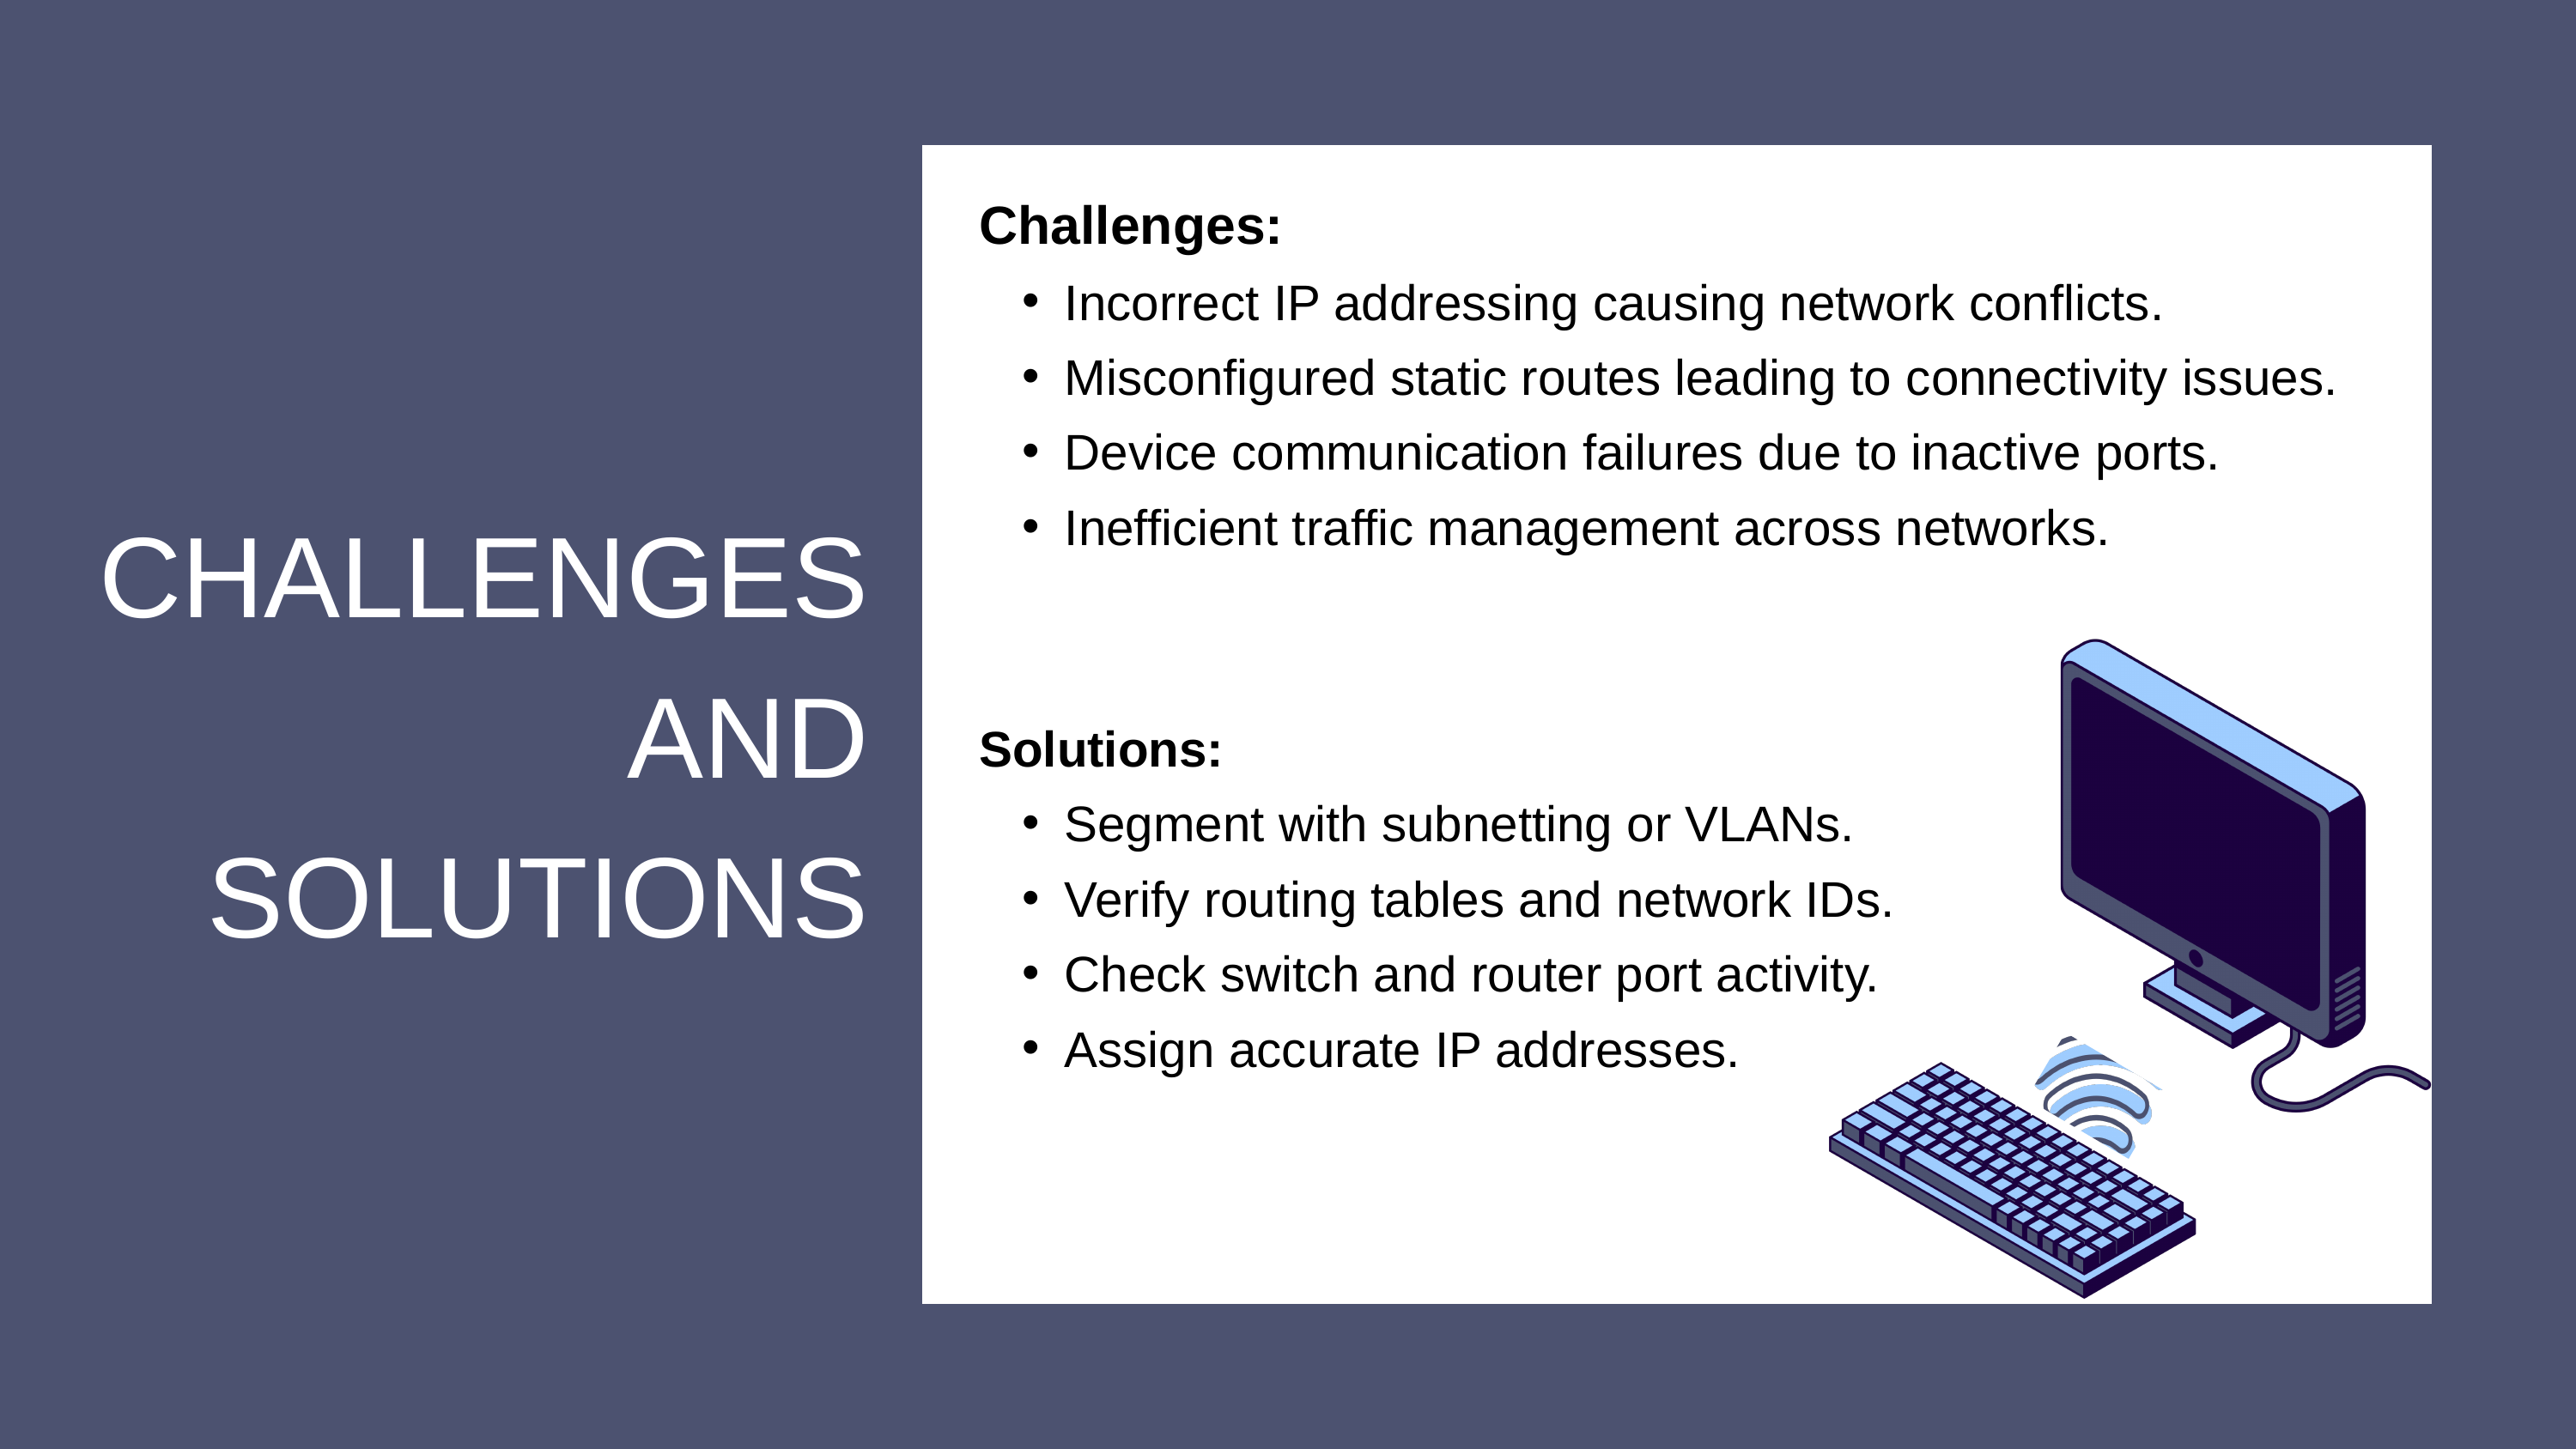

Challenges:
Incorrect IP addressing causing network conflicts.
Misconfigured static routes leading to connectivity issues.
Device communication failures due to inactive ports.
Inefficient traffic management across networks.

CHALLENGES AND SOLUTIONS

Solutions:
Segment with subnetting or VLANs.
Verify routing tables and network IDs.
Check switch and router port activity.
Assign accurate IP addresses.